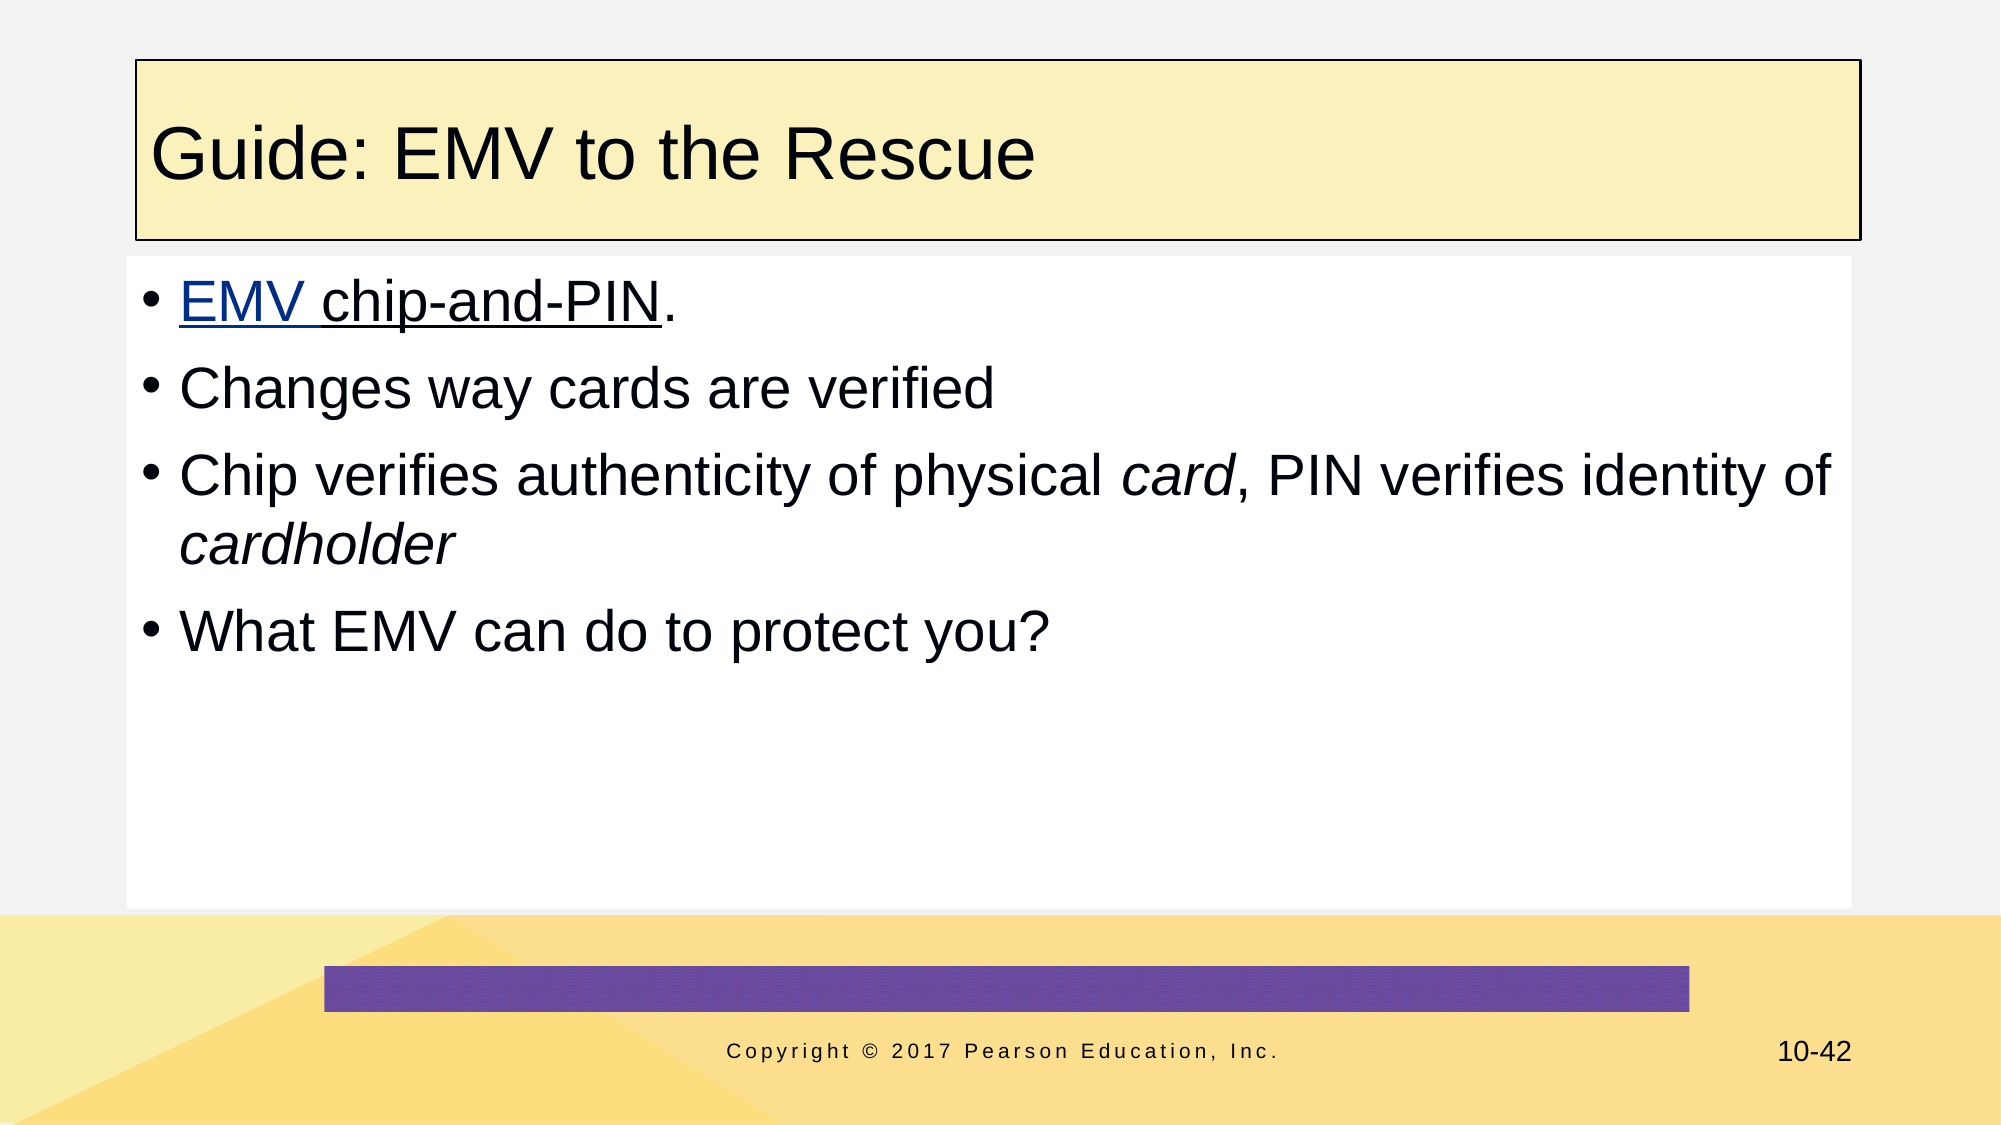

# Guide: EMV to the Rescue
EMV chip-and-PIN.
Changes way cards are verified
Chip verifies authenticity of physical card, PIN verifies identity of cardholder
What EMV can do to protect you?

Copyright © 2017 Pearson Education, Inc.